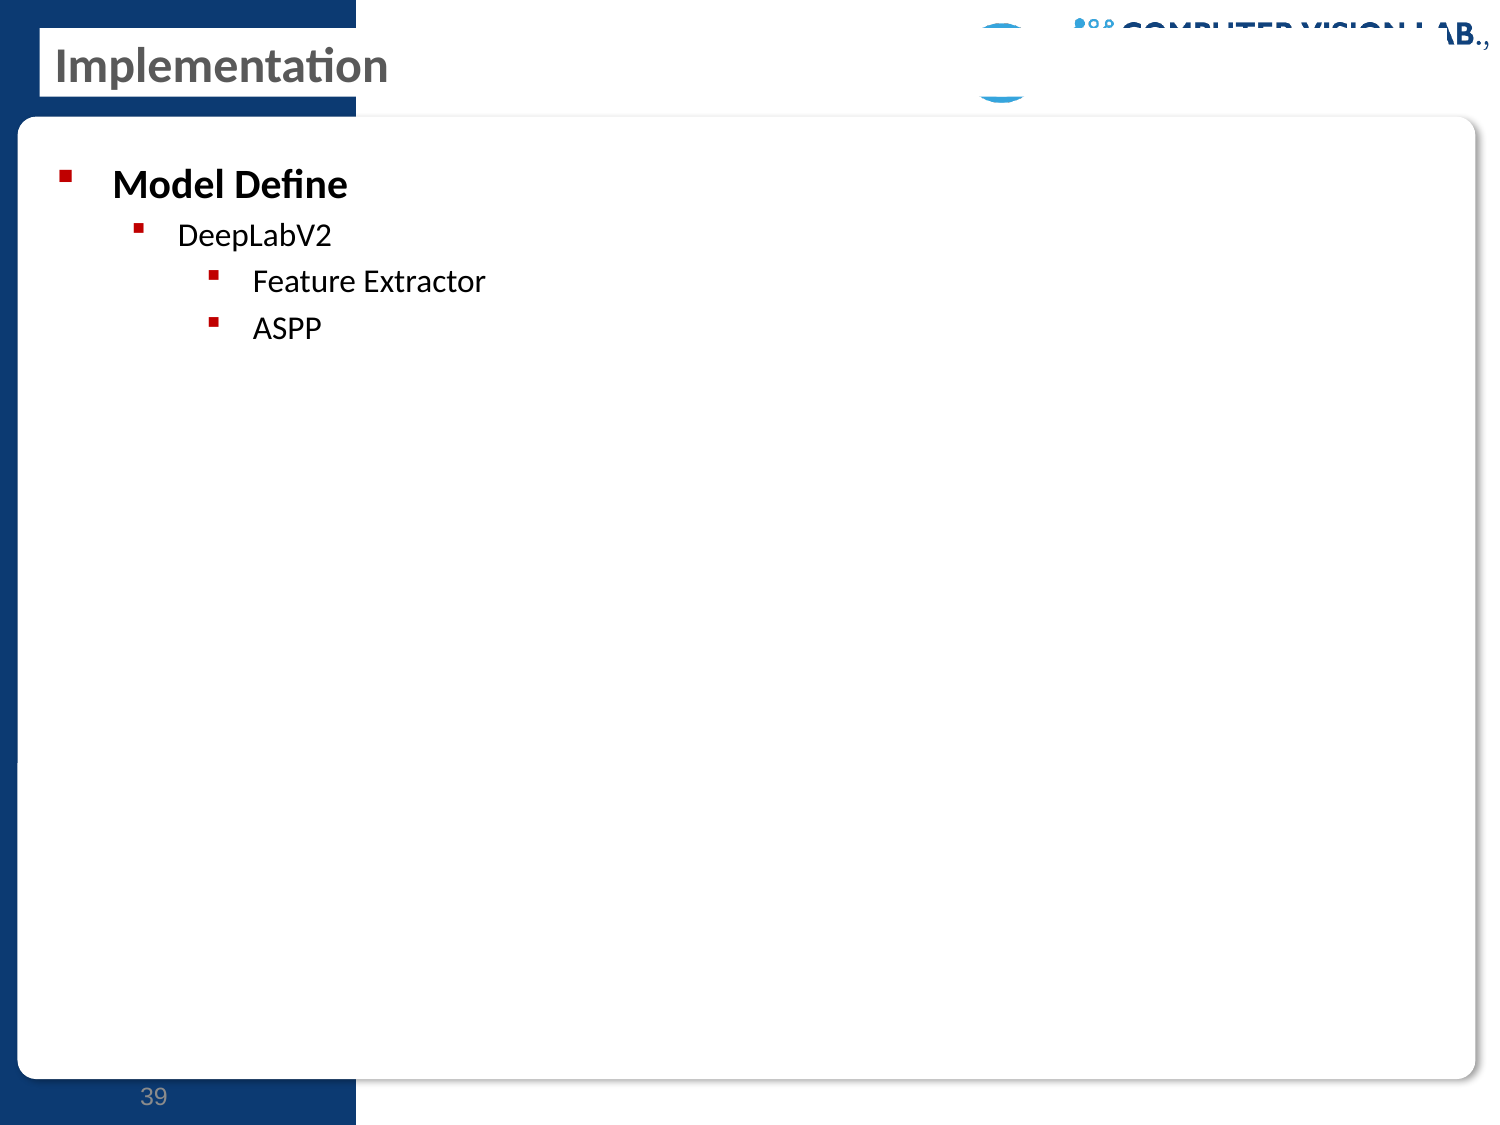

# Implementation
Model Define
DeepLabV2
Feature Extractor
ASPP
39